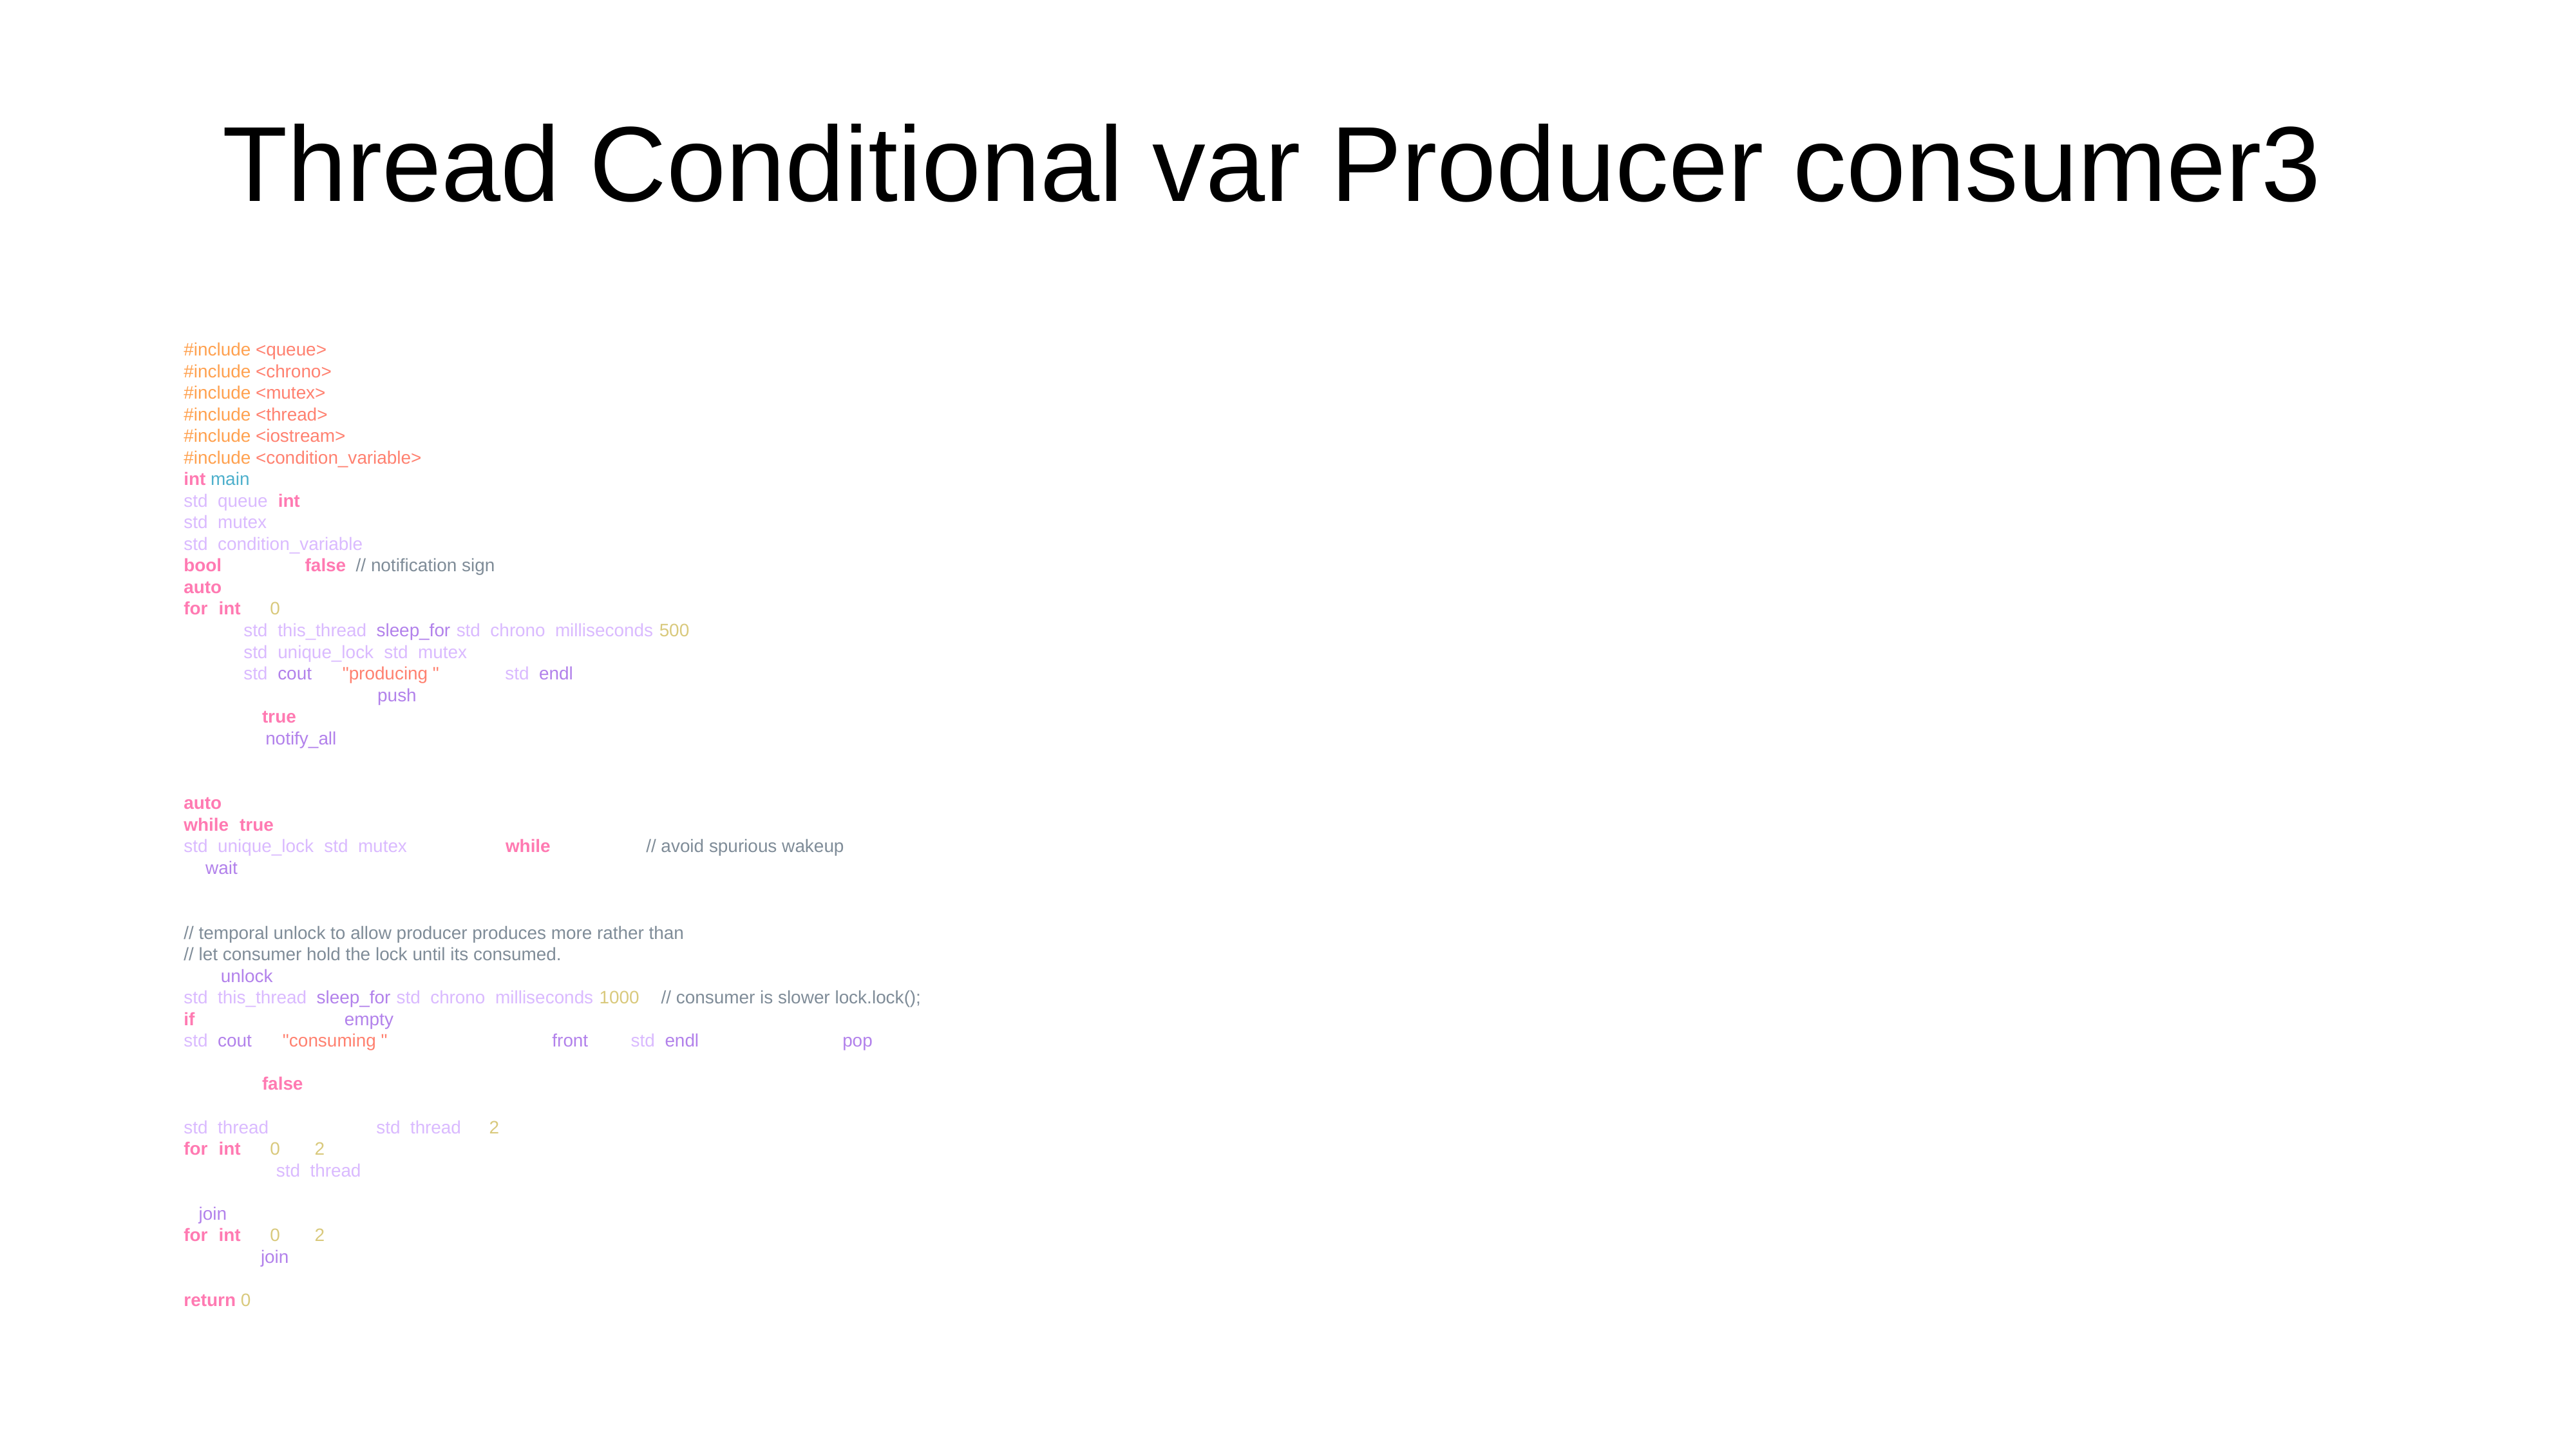

# Thread Conditional var Producer consumer3
#include <queue>
#include <chrono>
#include <mutex>
#include <thread>
#include <iostream>
#include <condition_variable>
int main() {
std::queue<int> produced_nums;
std::mutex mtx;
std::condition_variable cv;
bool notified = false; // notification sign
auto producer = [&]() {
for (int i = 0; ; i++) {
            std::this_thread::sleep_for(std::chrono::milliseconds(500));
            std::unique_lock<std::mutex> lock(mtx);
            std::cout << "producing " << i << std::endl;
            produced_nums.push(i);
notified = true;
            cv.notify_all();
        }
};
auto consumer = [&]() {
while (true) {
std::unique_lock<std::mutex> lock(mtx); while (!notified) { // avoid spurious wakeup
cv.wait(lock);

 }
// temporal unlock to allow producer produces more rather than
// let consumer hold the lock until its consumed.
lock.unlock();
std::this_thread::sleep_for(std::chrono::milliseconds(1000)); // consumer is slower lock.lock();
if (!produced_nums.empty()) {
std::cout << "consuming " << produced_nums.front() << std::endl; produced_nums.pop();
}
notified = false; }
};
std::thread p(producer); std::thread cs[2];
for (int i = 0; i < 2; ++i) {
        cs[i] = std::thread(consumer);
    }
p.join();
for (int i = 0; i < 2; ++i) {
        cs[i].join();
    }
return 0; }